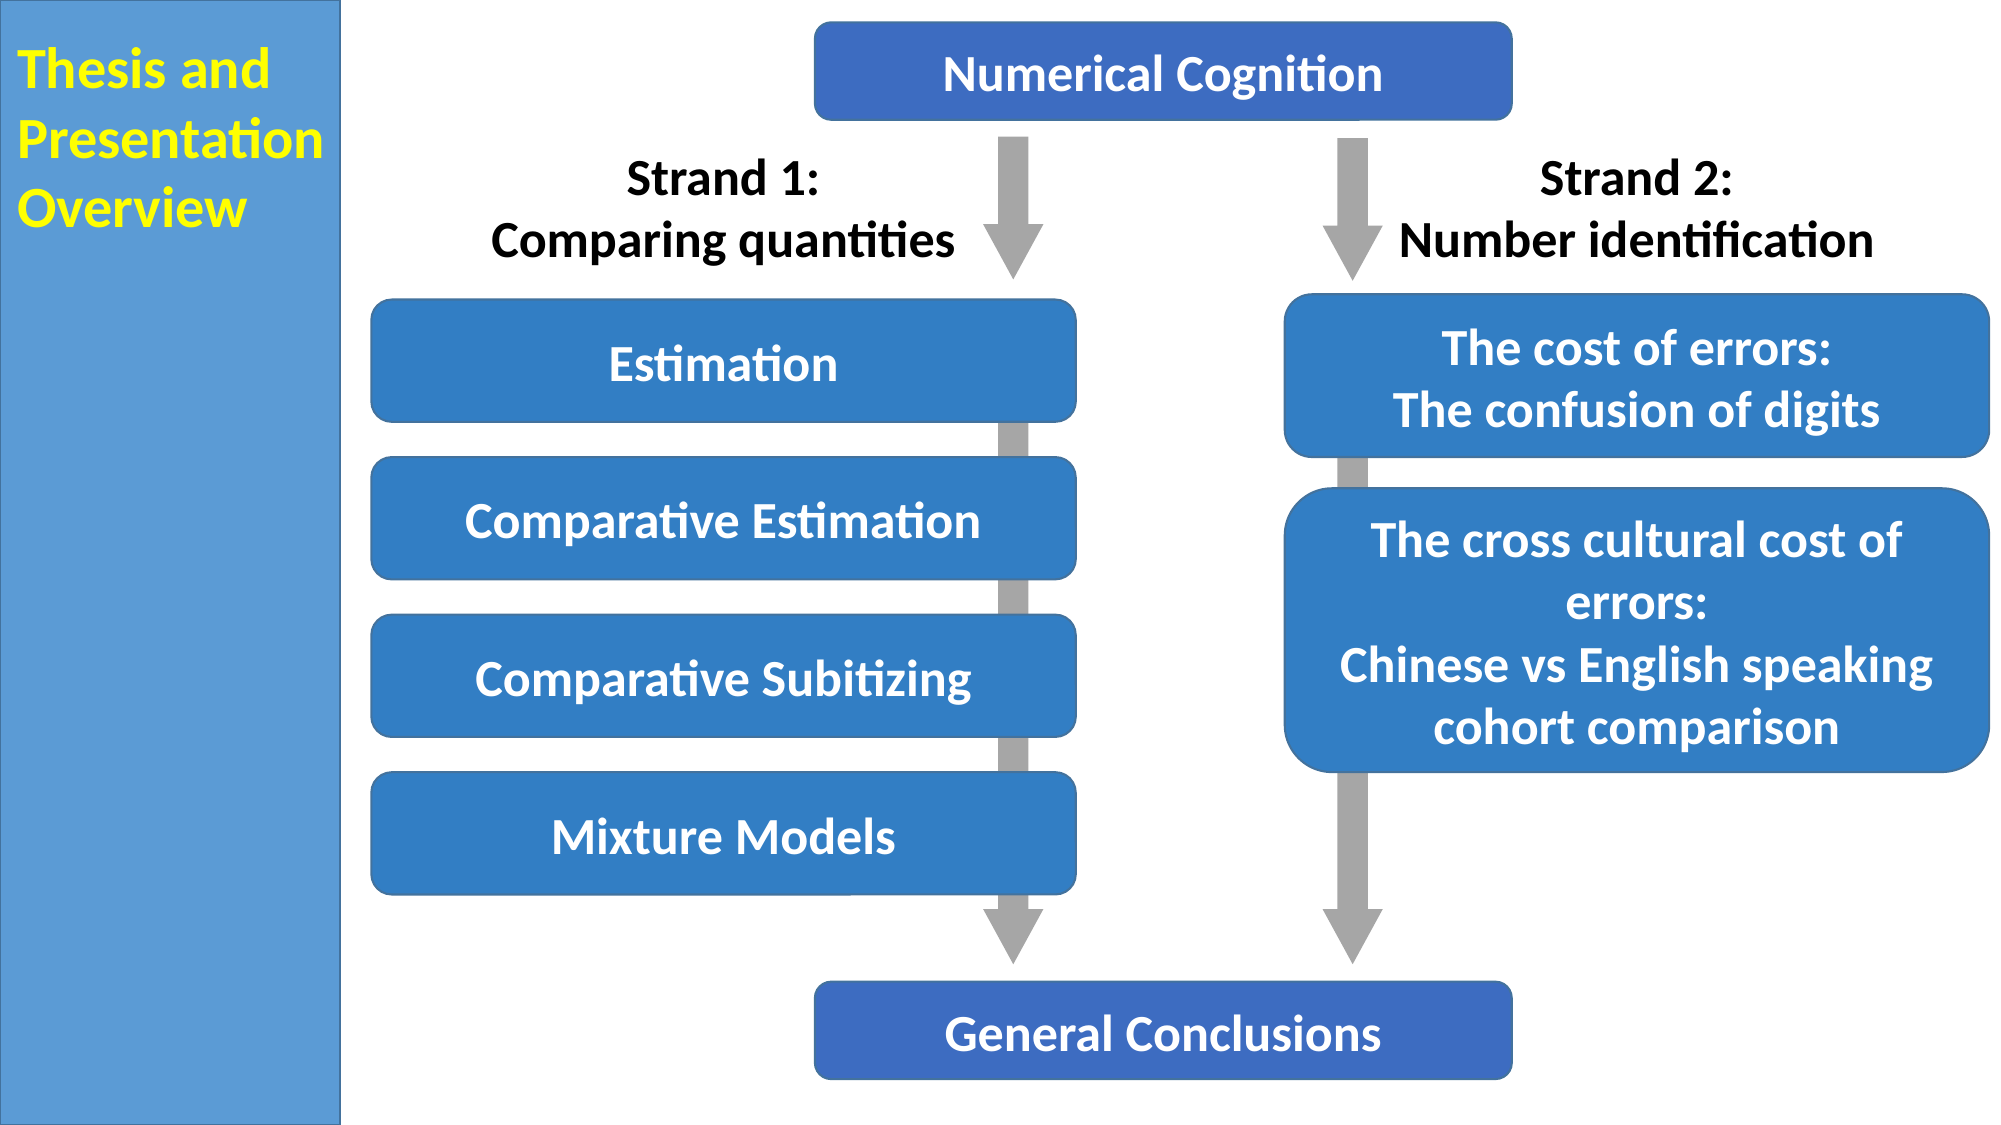

Thesis and
Presentation
Overview
Numerical Cognition
Strand 1:
Comparing quantities
Strand 2:
Number identification

The cost of errors:
The confusion of digits
Estimation

Comparative Estimation
The cross cultural cost of errors:
Chinese vs English speaking cohort comparison
Comparative Subitizing
Mixture Models
General Conclusions